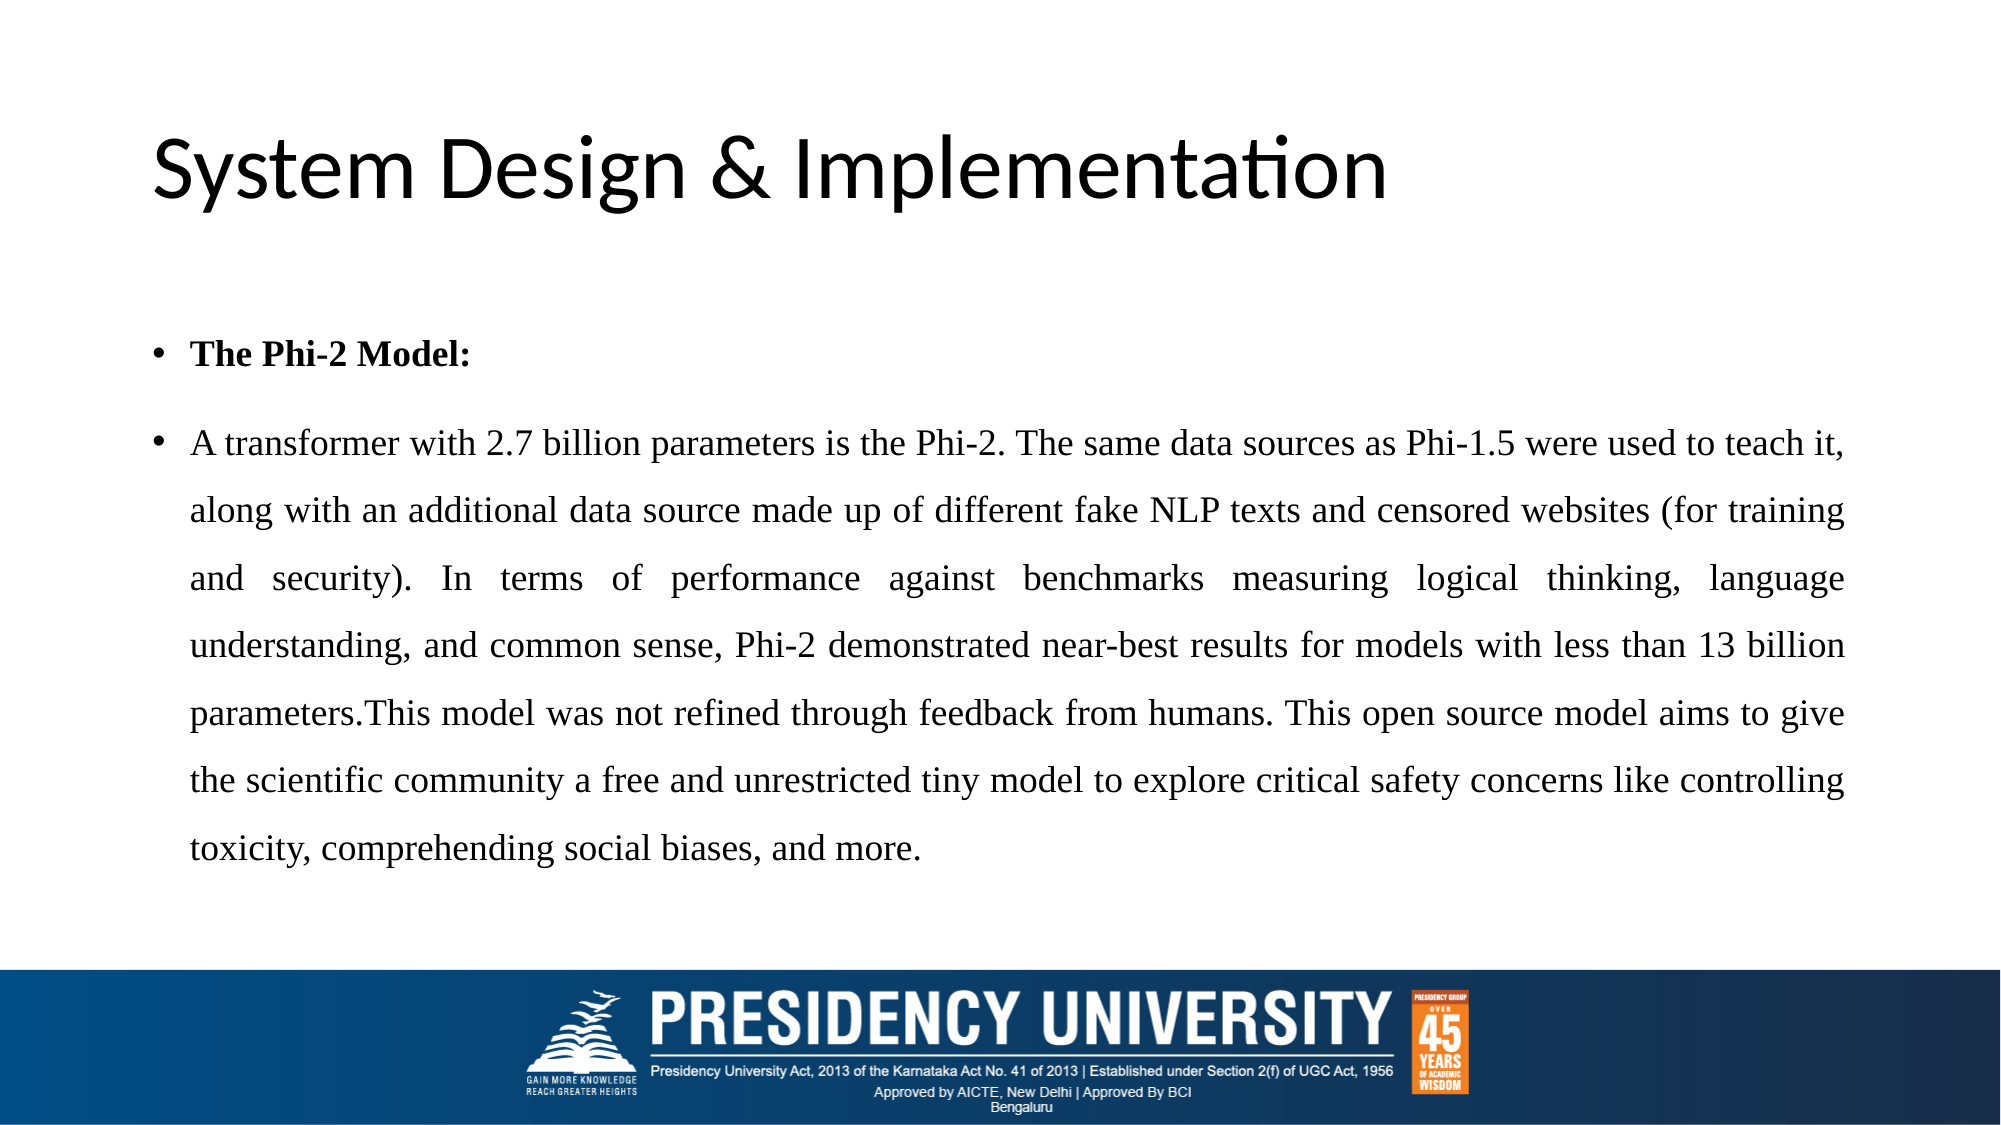

# System Design & Implementation
The Phi-2 Model:
A transformer with 2.7 billion parameters is the Phi-2. The same data sources as Phi-1.5 were used to teach it, along with an additional data source made up of different fake NLP texts and censored websites (for training and security). In terms of performance against benchmarks measuring logical thinking, language understanding, and common sense, Phi-2 demonstrated near-best results for models with less than 13 billion parameters.This model was not refined through feedback from humans. This open source model aims to give the scientific community a free and unrestricted tiny model to explore critical safety concerns like controlling toxicity, comprehending social biases, and more.